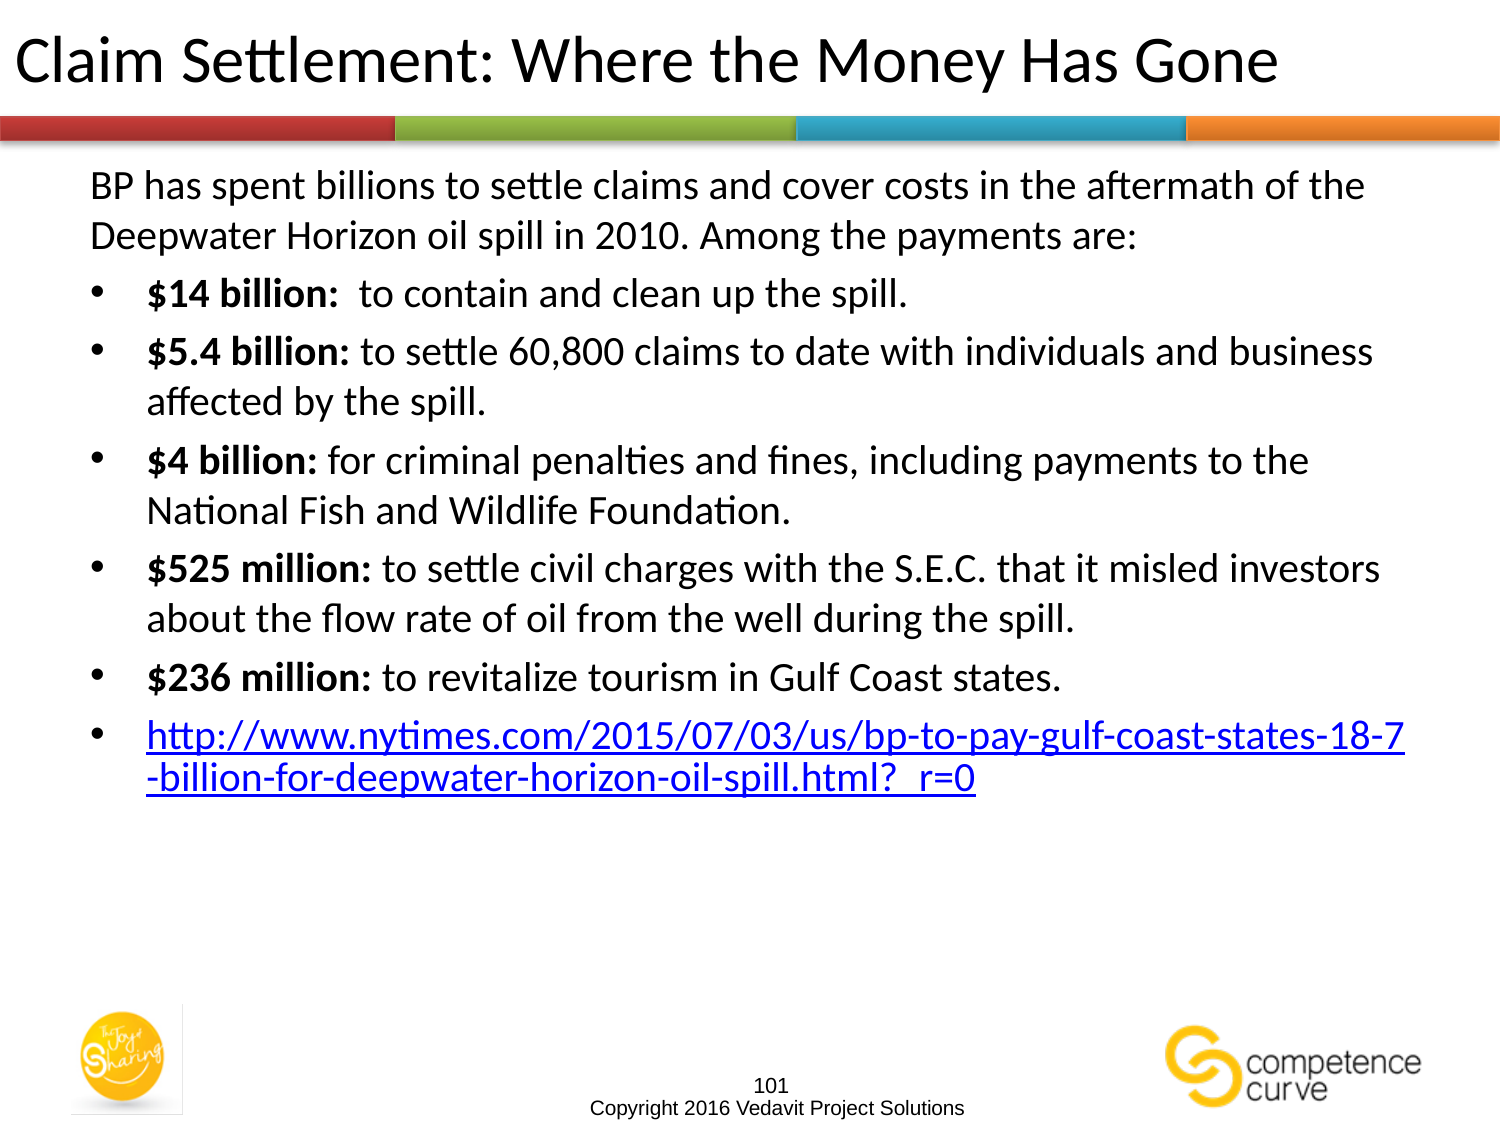

# Claim Settlement: Where the Money Has Gone
BP has spent billions to settle claims and cover costs in the aftermath of the Deepwater Horizon oil spill in 2010. Among the payments are:
$14 billion:  to contain and clean up the spill.
$5.4 billion: to settle 60,800 claims to date with individuals and business affected by the spill.
$4 billion: for criminal penalties and fines, including payments to the National Fish and Wildlife Foundation.
$525 million: to settle civil charges with the S.E.C. that it misled investors about the flow rate of oil from the well during the spill.
$236 million: to revitalize tourism in Gulf Coast states.
http://www.nytimes.com/2015/07/03/us/bp-to-pay-gulf-coast-states-18-7-billion-for-deepwater-horizon-oil-spill.html?_r=0

101
Copyright 2016 Vedavit Project Solutions